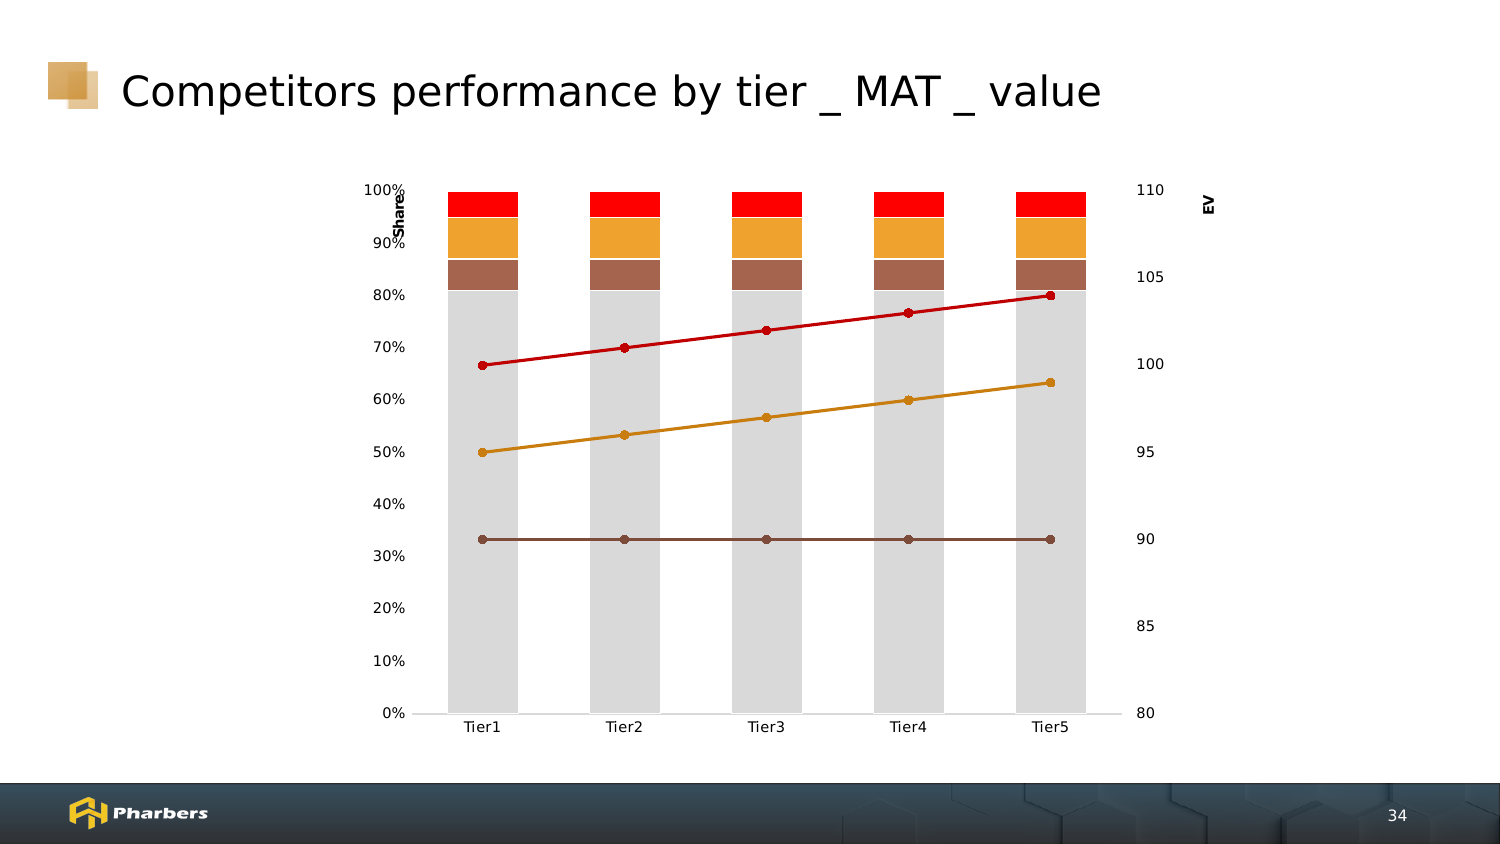

# Competitors performance by tier _ MAT _ value

### Chart

| Category | Others | Competitor2 | Competitor1 | Int Prod | EV_Int Prod | EV_Competitor1 | EV_Competitor2 |
|---|---|---|---|---|---|---|---|
| Tier1 | 0.81 | 0.06 | 0.08 | 0.05 | 100.0 | 95.0 | 90.0 |
| Tier2 | 0.81 | 0.06 | 0.08 | 0.05 | 101.0 | 96.0 | 90.0 |
| Tier3 | 0.81 | 0.06 | 0.08 | 0.05 | 102.0 | 97.0 | 90.0 |
| Tier4 | 0.81 | 0.06 | 0.08 | 0.05 | 103.0 | 98.0 | 90.0 |
| Tier5 | 0.81 | 0.06 | 0.08 | 0.05 | 104.0 | 99.0 | 90.0 |
34